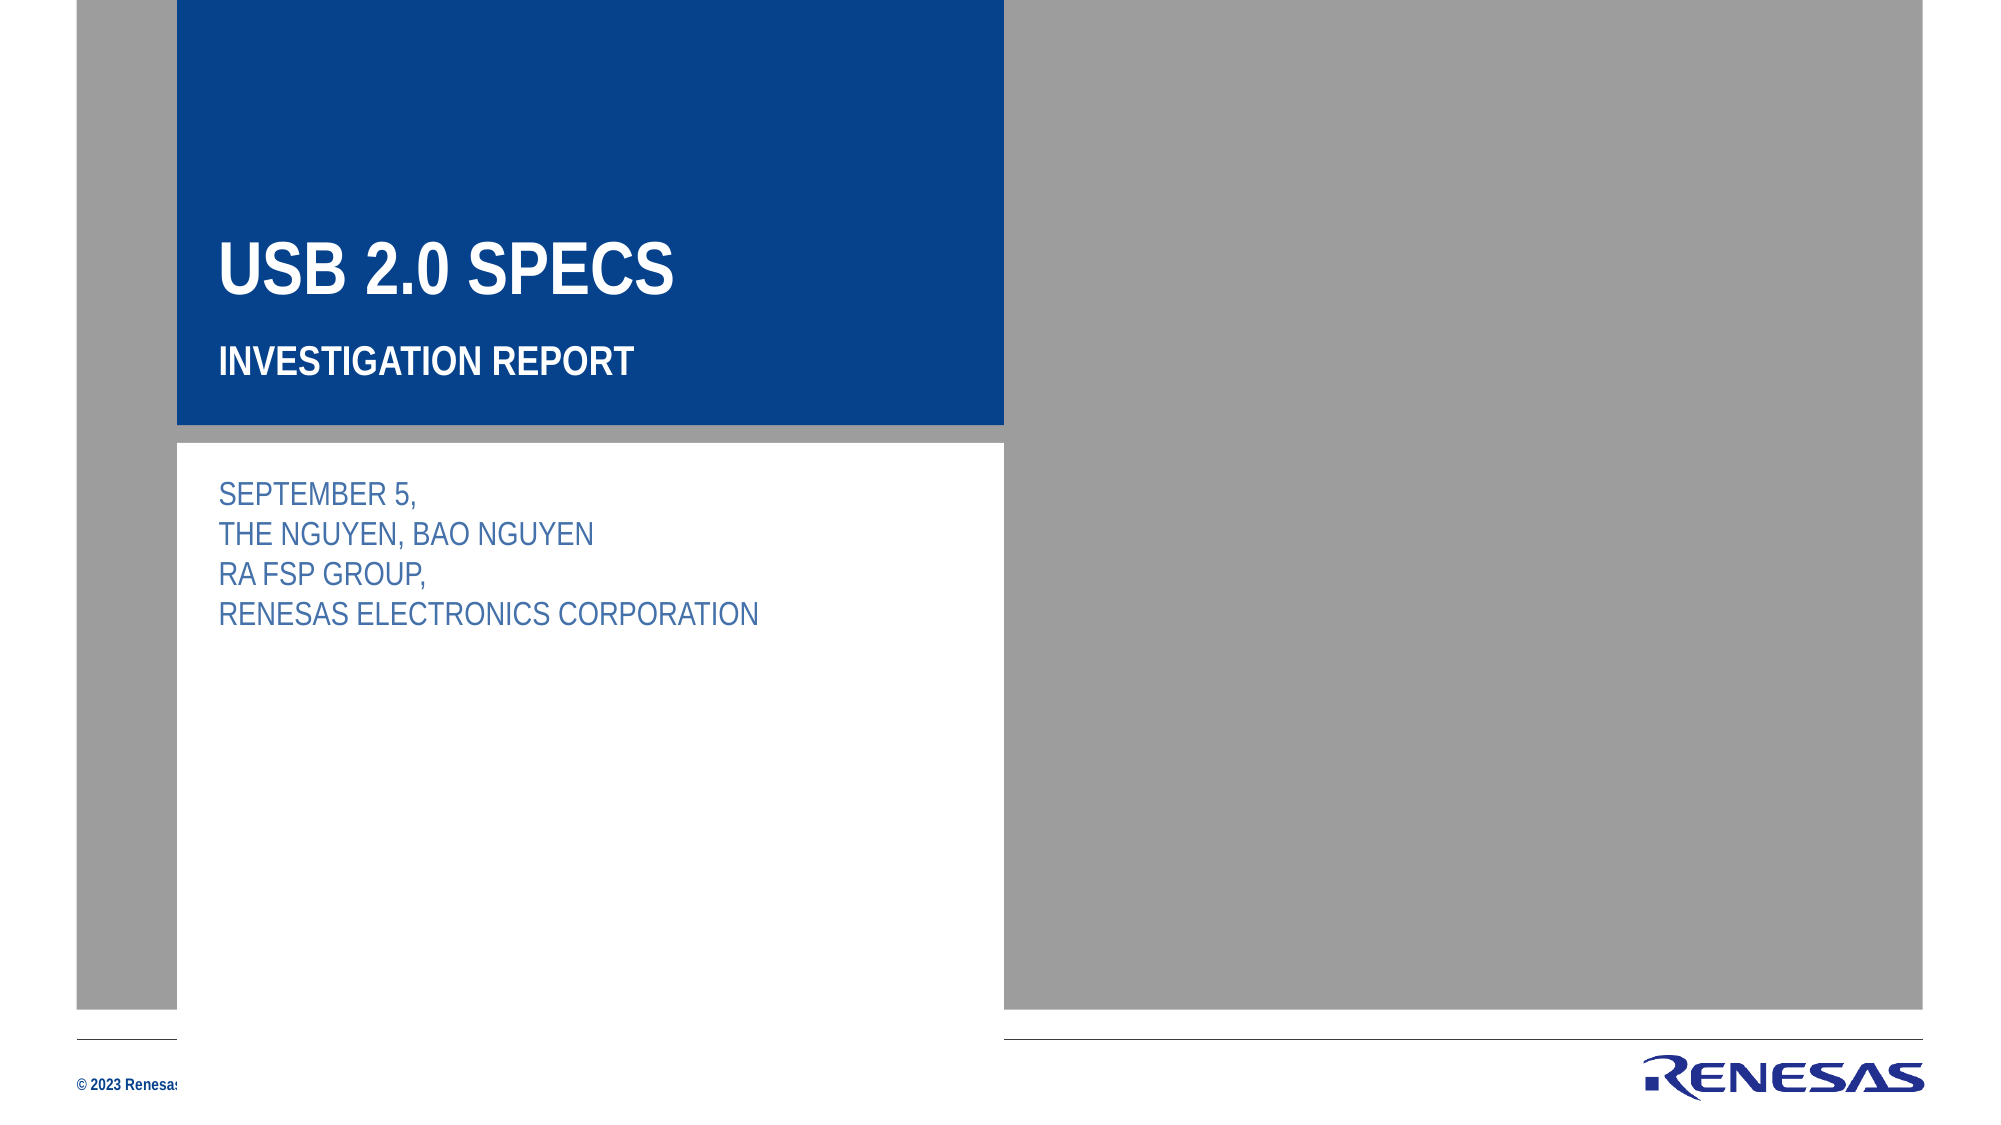

Usb 2.0 specs
Investigation report
September 5,
The Nguyen, bao nguyen
Ra fsp group,
Renesas Electronics Corporation